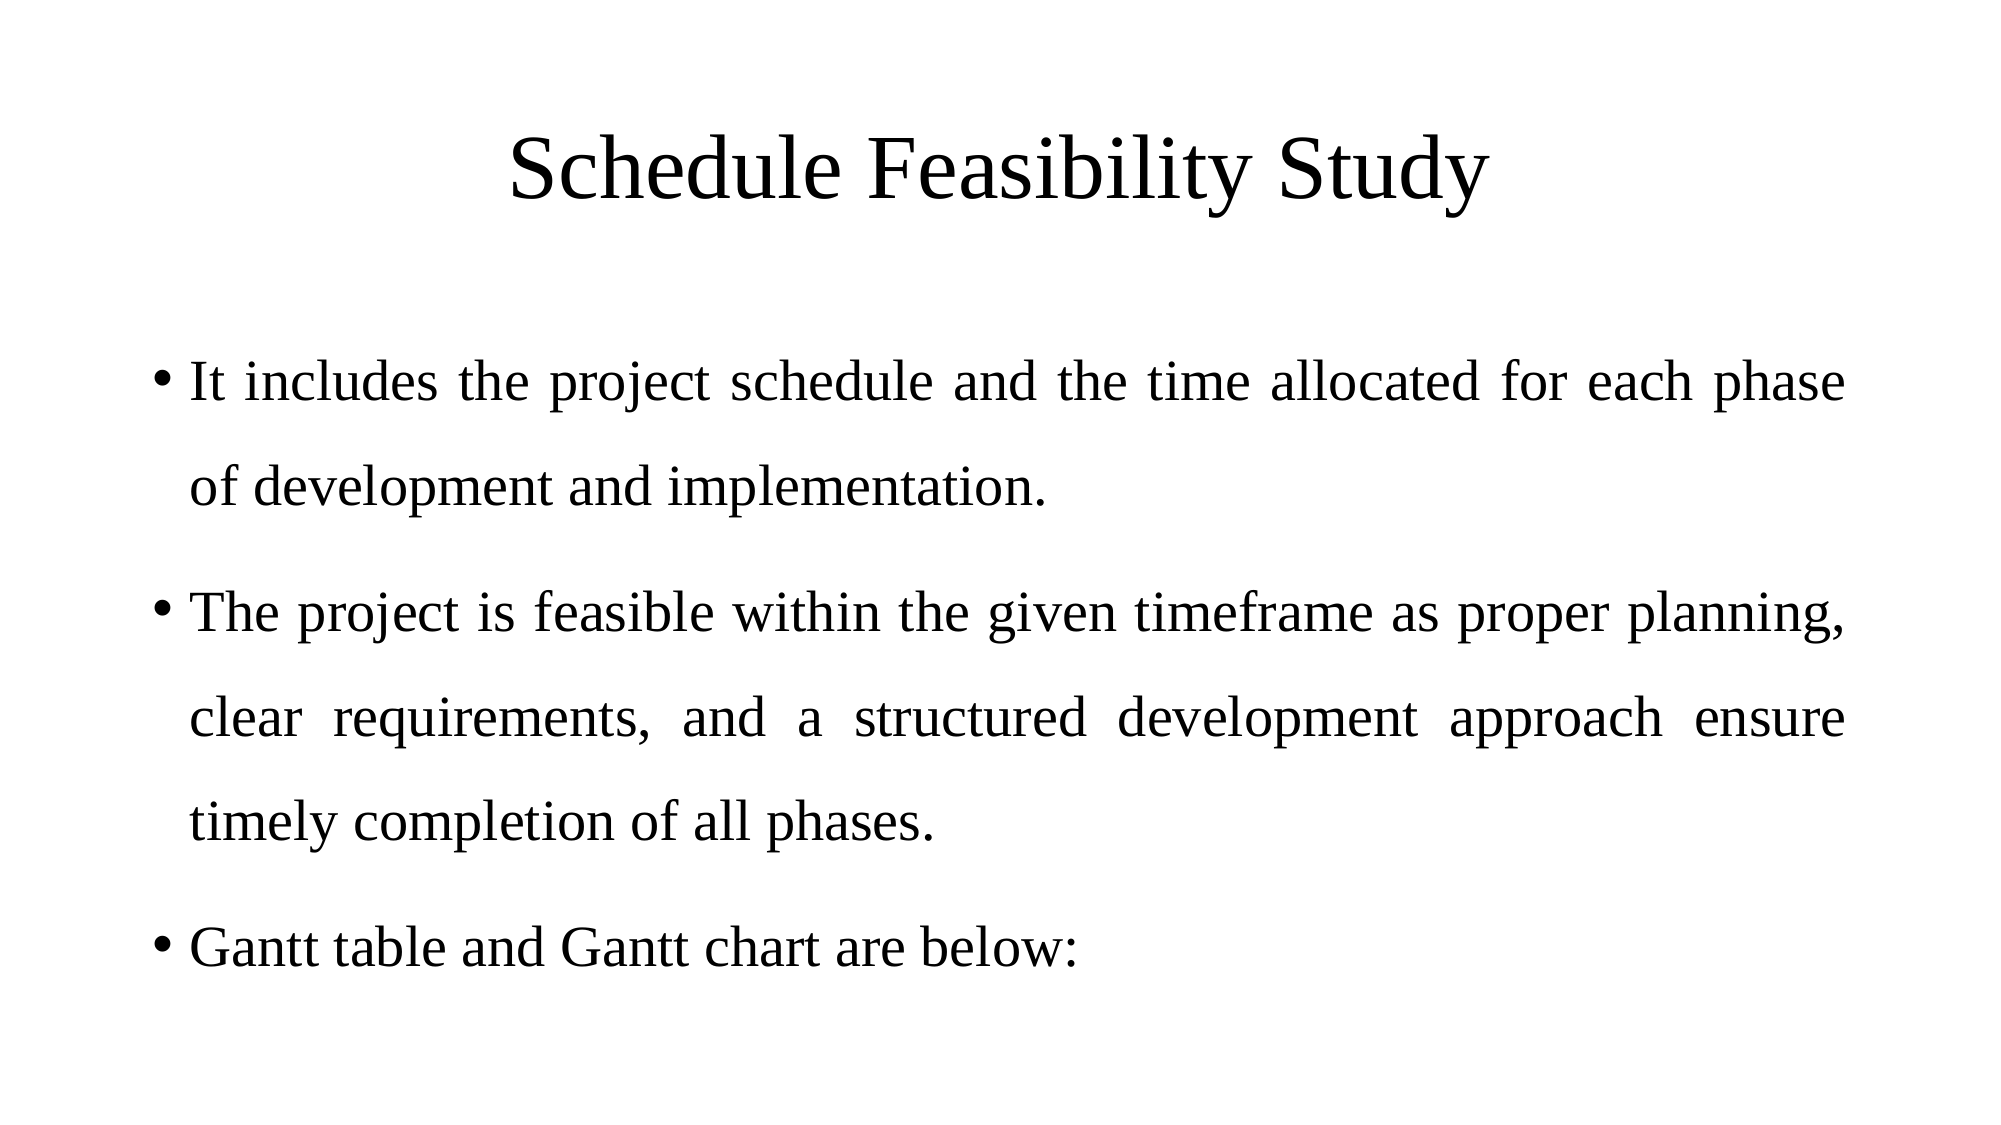

# Schedule Feasibility Study
It includes the project schedule and the time allocated for each phase of development and implementation.
The project is feasible within the given timeframe as proper planning, clear requirements, and a structured development approach ensure timely completion of all phases.
Gantt table and Gantt chart are below:
12